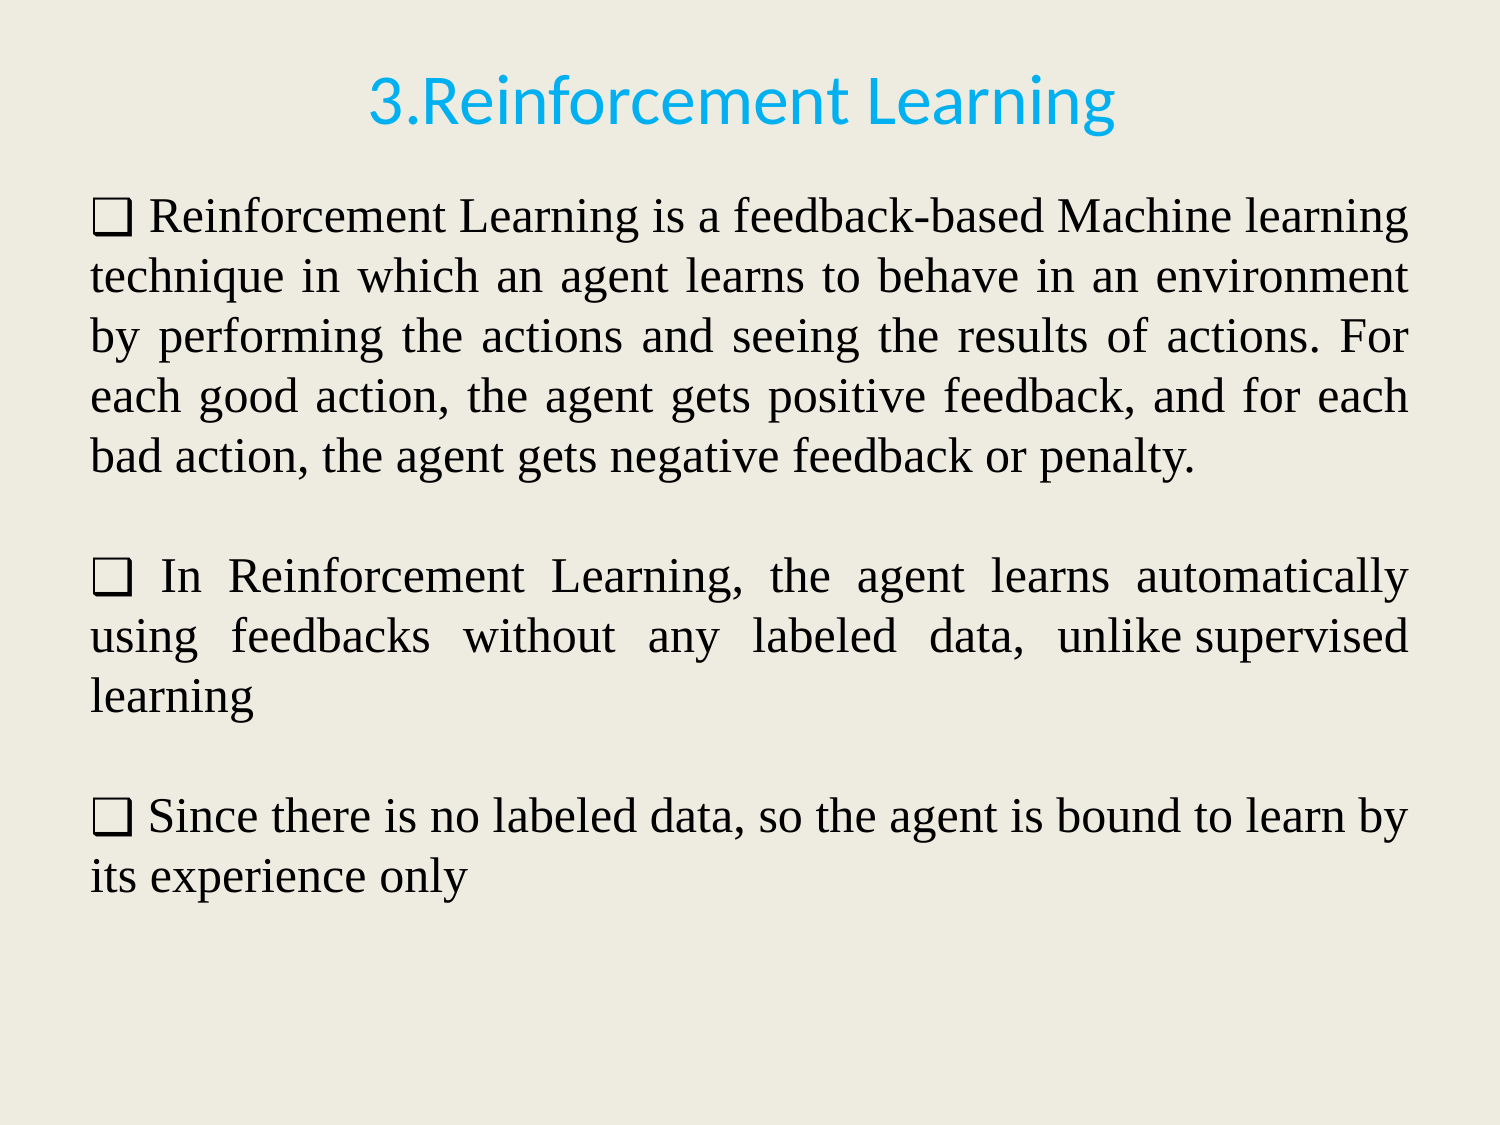

# 3.Reinforcement Learning
 Reinforcement Learning is a feedback-based Machine learning technique in which an agent learns to behave in an environment by performing the actions and seeing the results of actions. For each good action, the agent gets positive feedback, and for each bad action, the agent gets negative feedback or penalty.

 In Reinforcement Learning, the agent learns automatically using feedbacks without any labeled data, unlike supervised learning

 Since there is no labeled data, so the agent is bound to learn by its experience only